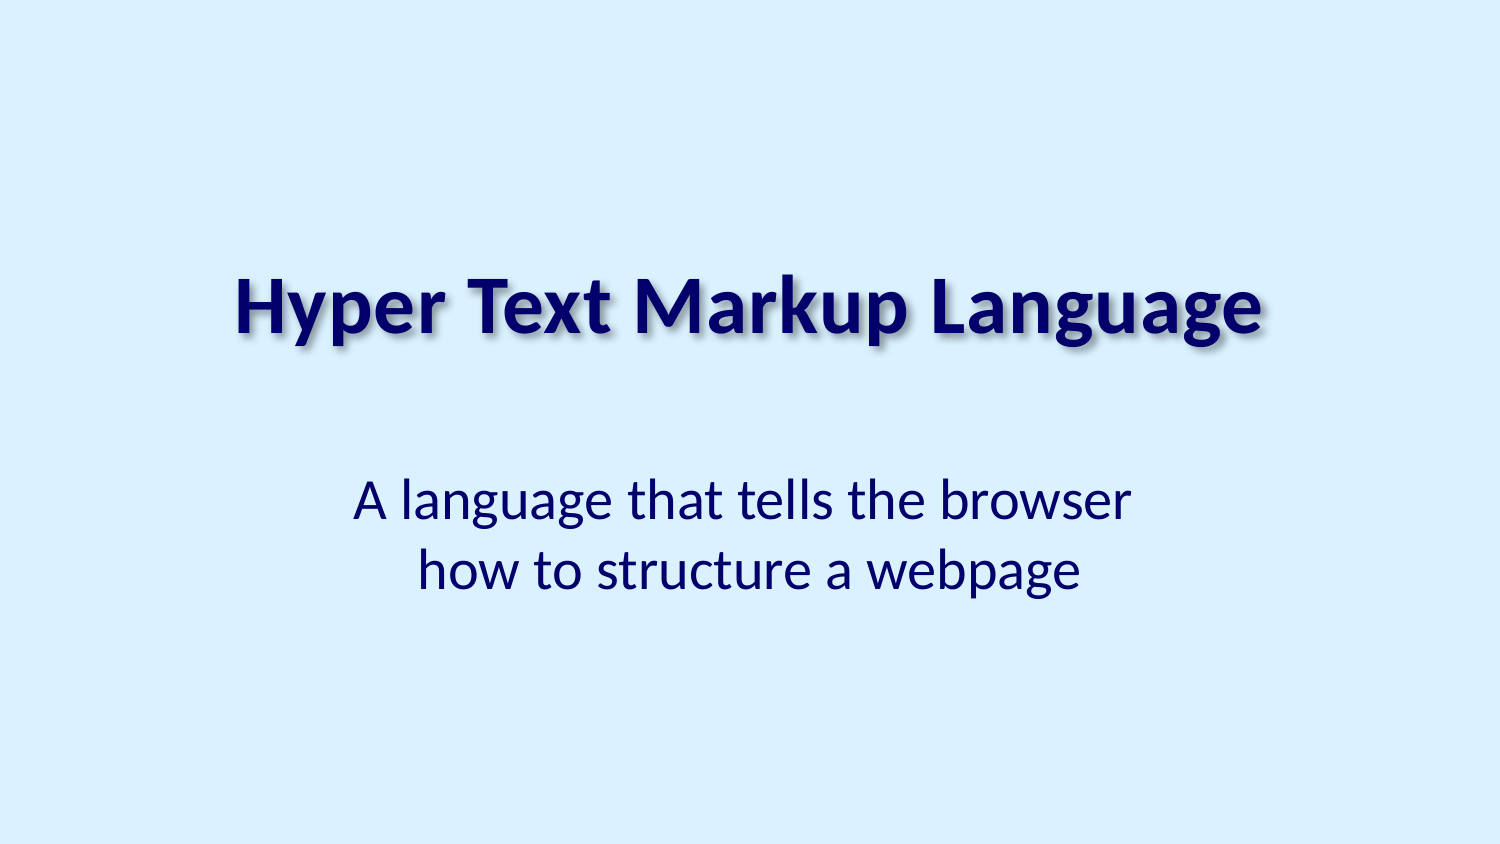

Hyper Text Markup Language
A language that tells the browser
how to structure a webpage